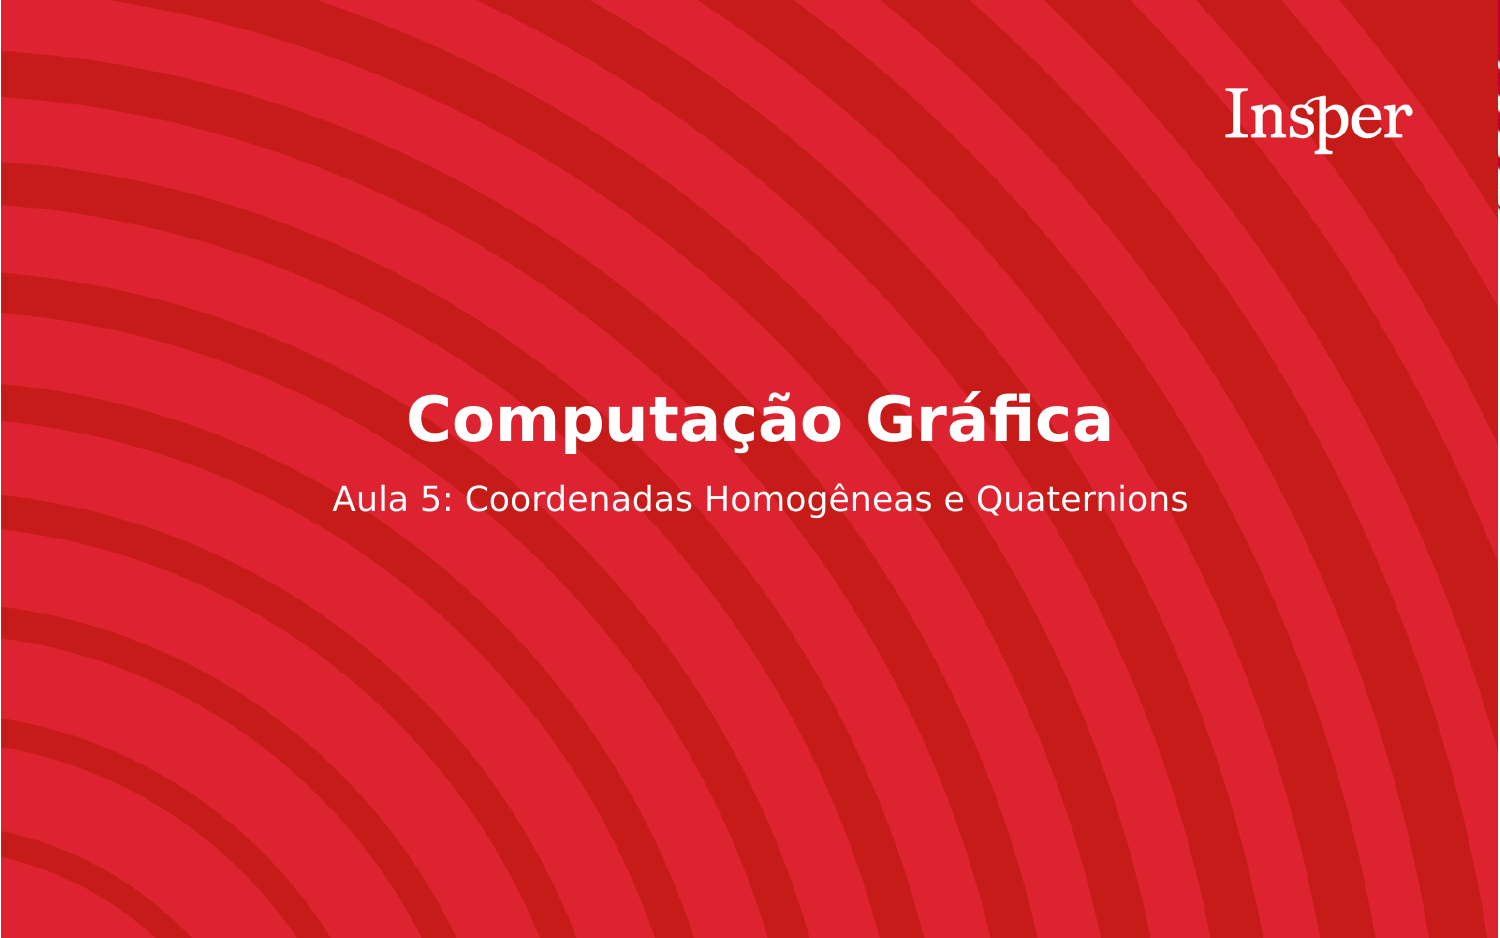

Computação Gráfica
Aula 5: Coordenadas Homogêneas e Quaternions